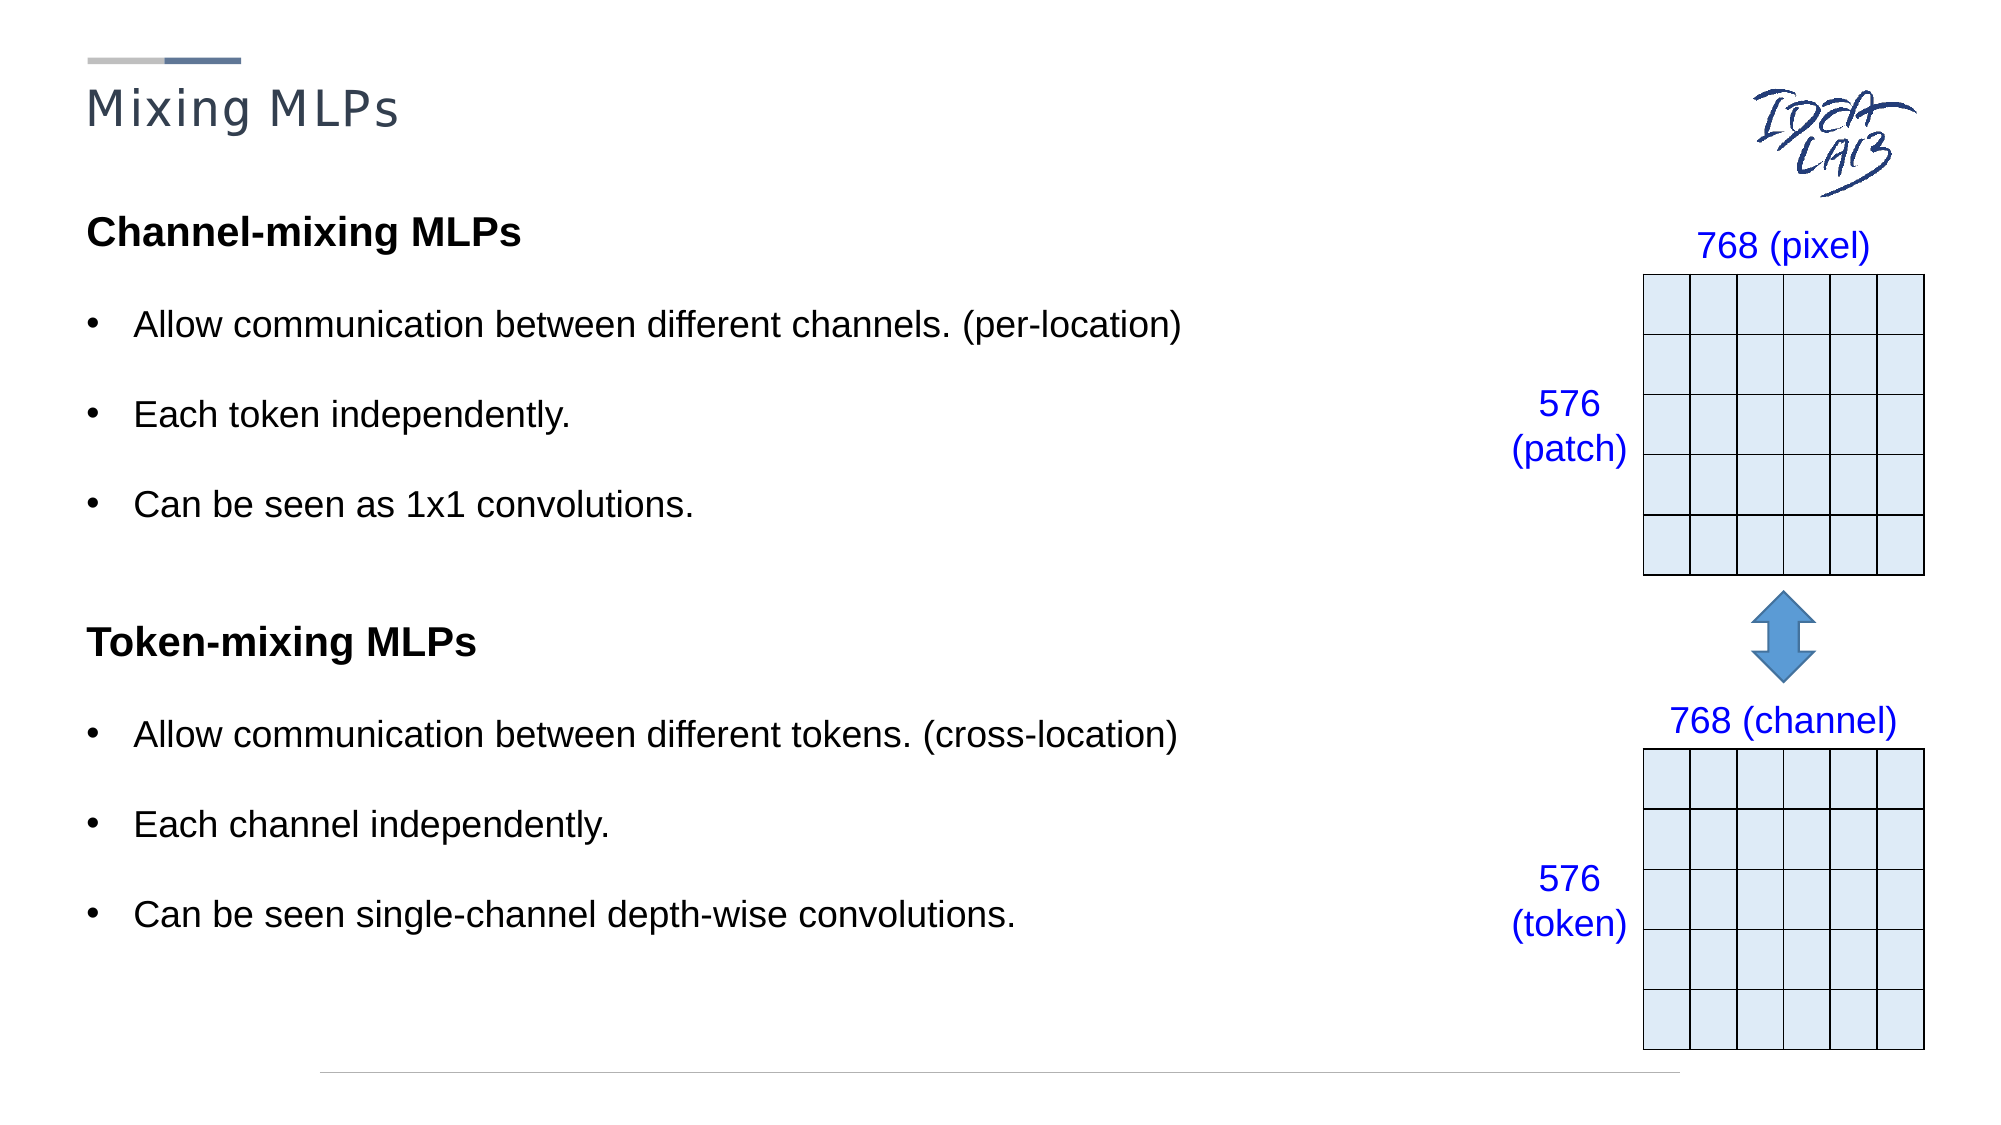

Mixing MLPs
Channel-mixing MLPs

Allow communication between different channels. (per-location)

Each token independently.

Can be seen as 1x1 convolutions.

Token-mixing MLPs

Allow communication between different tokens. (cross-location)

Each channel independently.

Can be seen single-channel depth-wise convolutions.

768 (pixel)
|  |  |  |  |  |  |
| --- | --- | --- | --- | --- | --- |
|  |  |  |  |  |  |
|  |  |  |  |  |  |
|  |  |  |  |  |  |
|  |  |  |  |  |  |
576
(patch)

768 (channel)
|  |  |  |  |  |  |
| --- | --- | --- | --- | --- | --- |
|  |  |  |  |  |  |
|  |  |  |  |  |  |
|  |  |  |  |  |  |
|  |  |  |  |  |  |
576
(token)